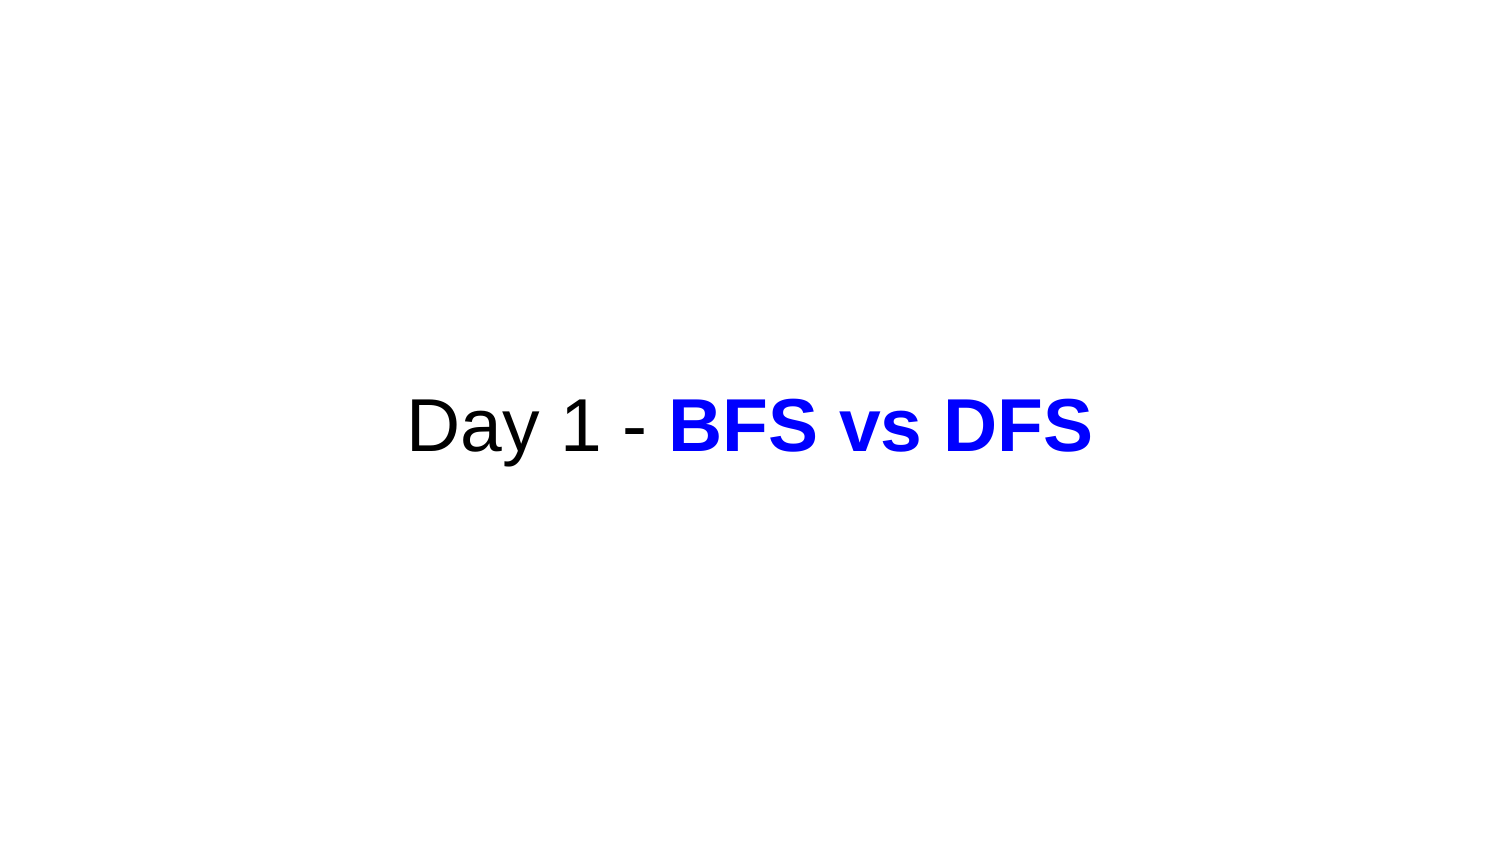

# Day 1 - BFS vs DFS